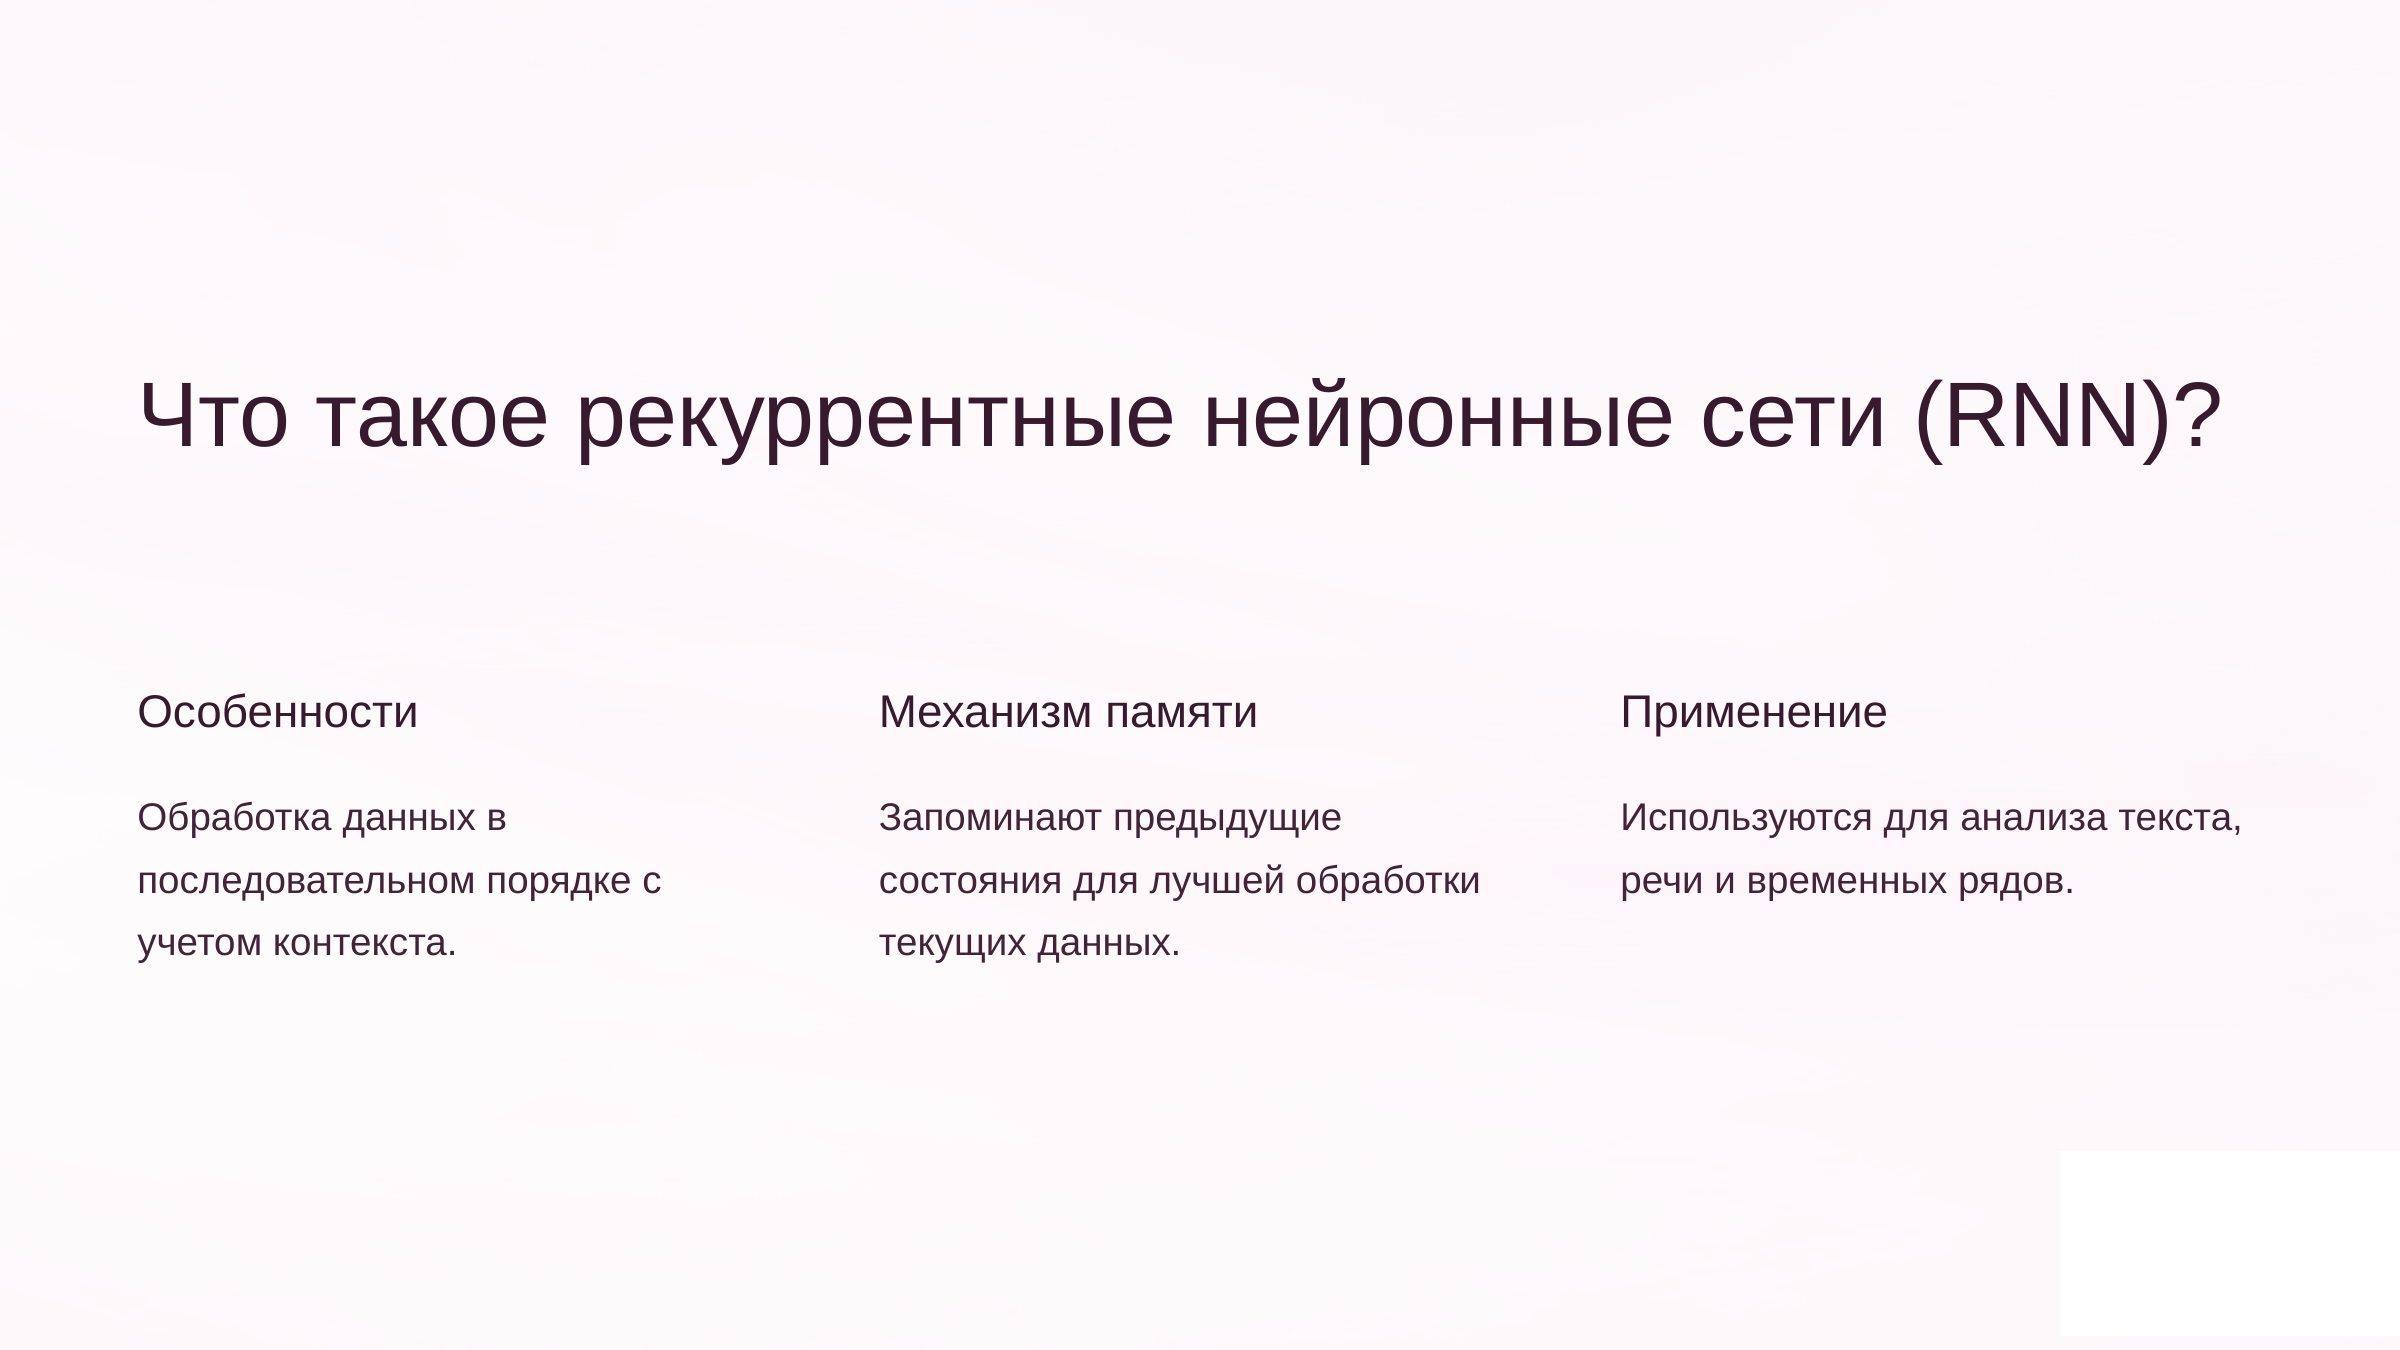

Что такое рекуррентные нейронные сети (RNN)?
Особенности
Механизм памяти
Применение
Обработка данных в последовательном порядке с учетом контекста.
Запоминают предыдущие состояния для лучшей обработки текущих данных.
Используются для анализа текста, речи и временных рядов.